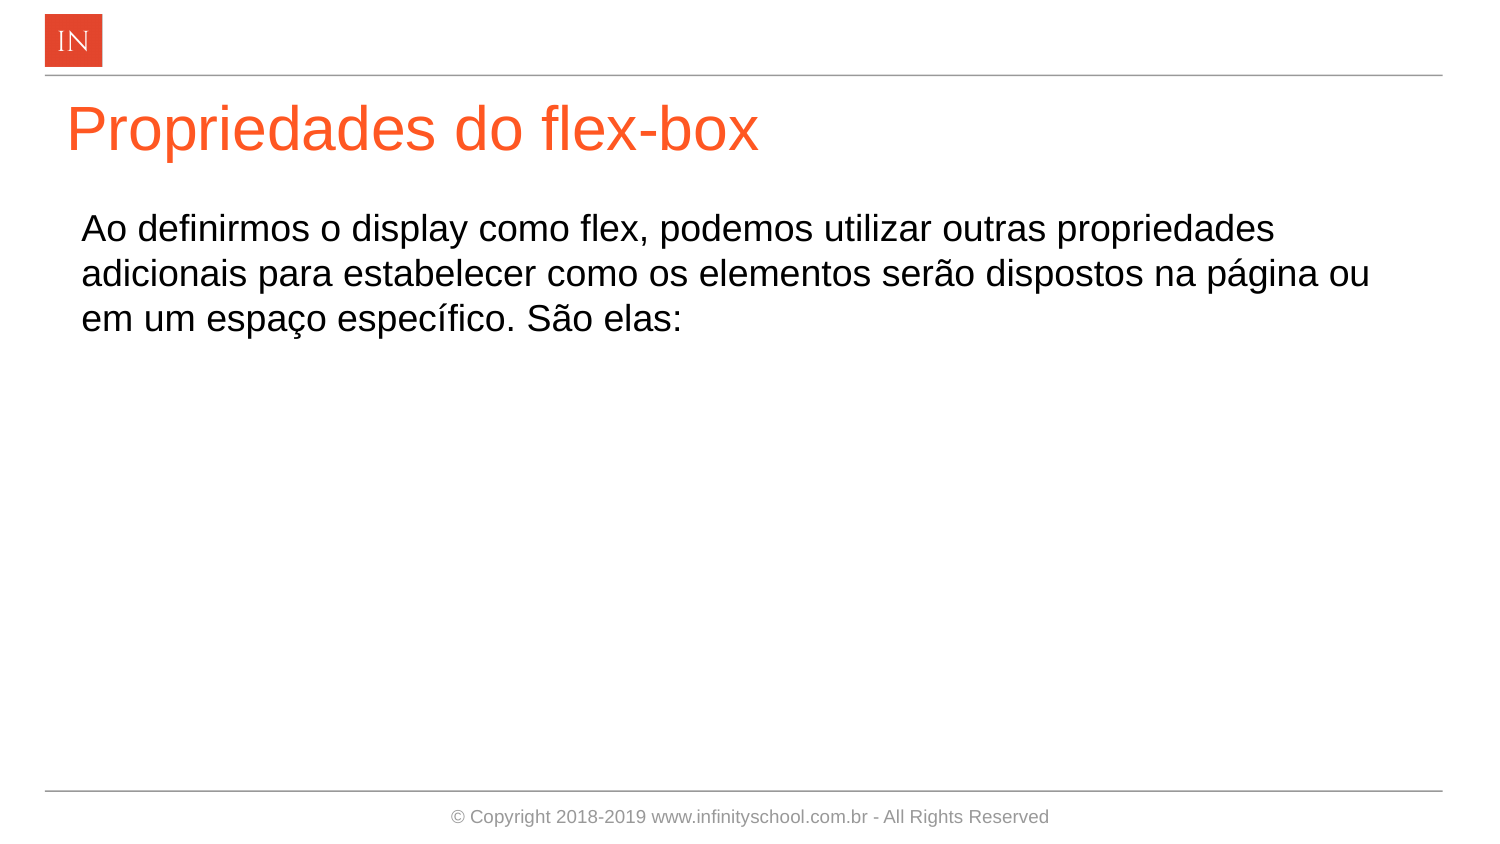

# Propriedades do flex-box
Ao definirmos o display como flex, podemos utilizar outras propriedades adicionais para estabelecer como os elementos serão dispostos na página ou em um espaço específico. São elas: